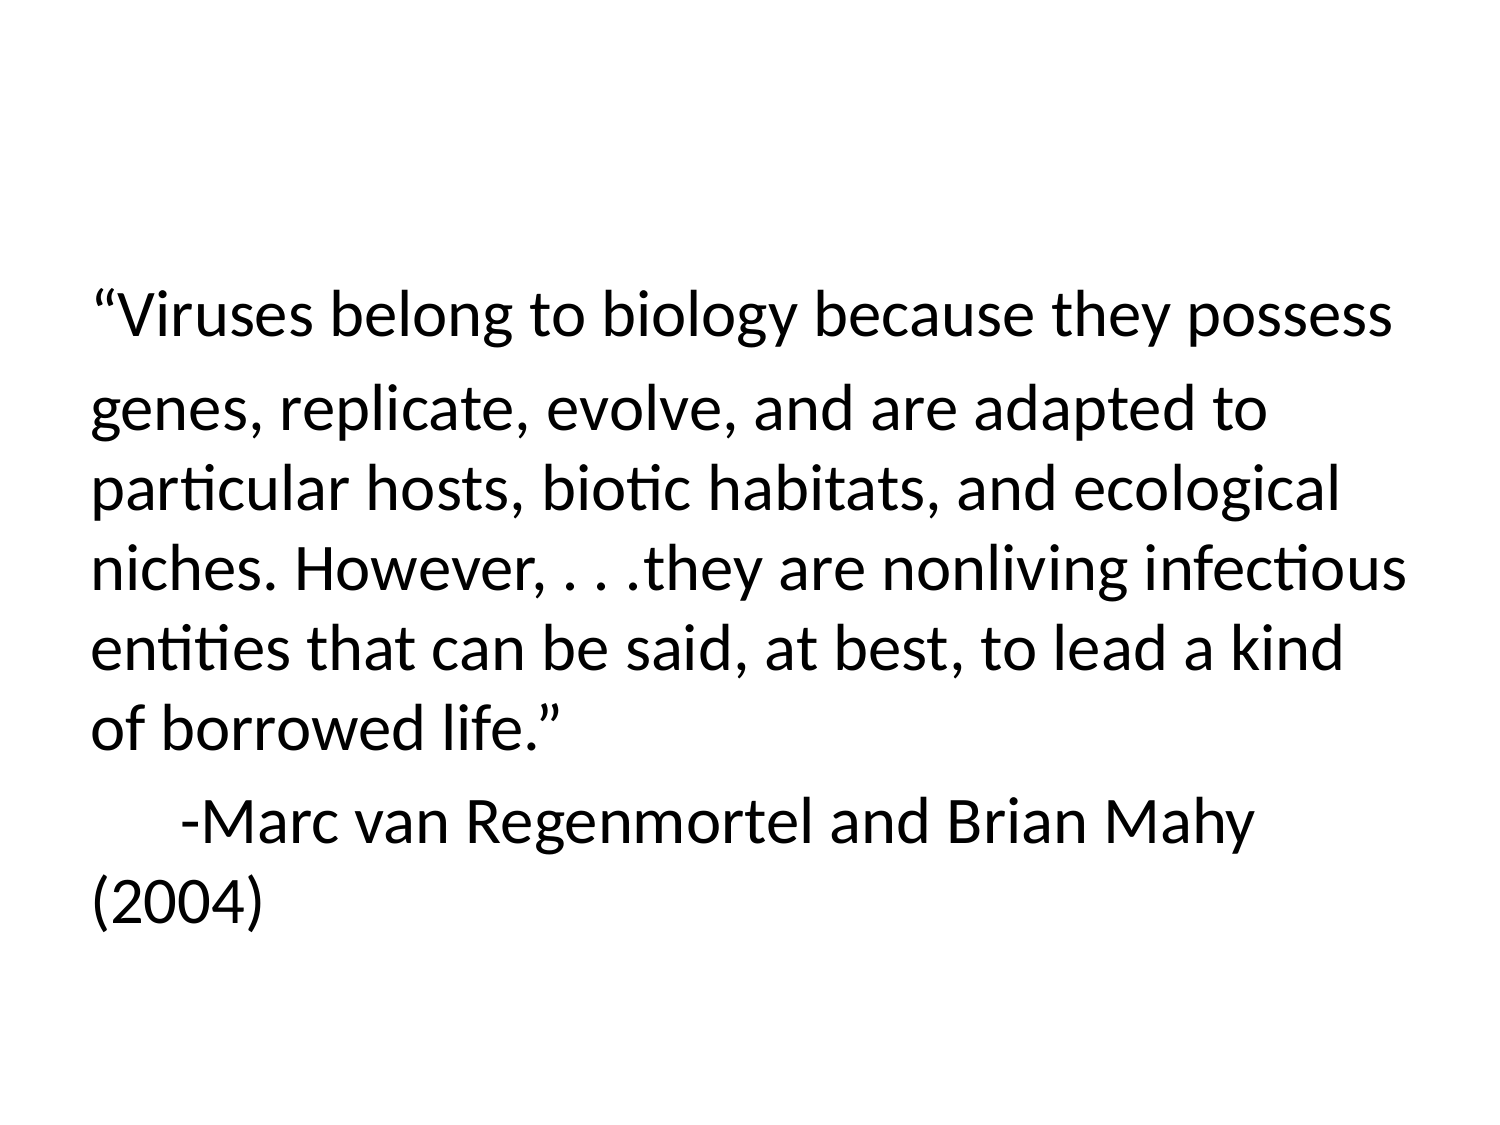

#
“Viruses belong to biology because they possess
genes, replicate, evolve, and are adapted to particular hosts, biotic habitats, and ecological niches. However, . . .they are nonliving infectious entities that can be said, at best, to lead a kind of borrowed life.”
      -Marc van Regenmortel and Brian Mahy (2004)